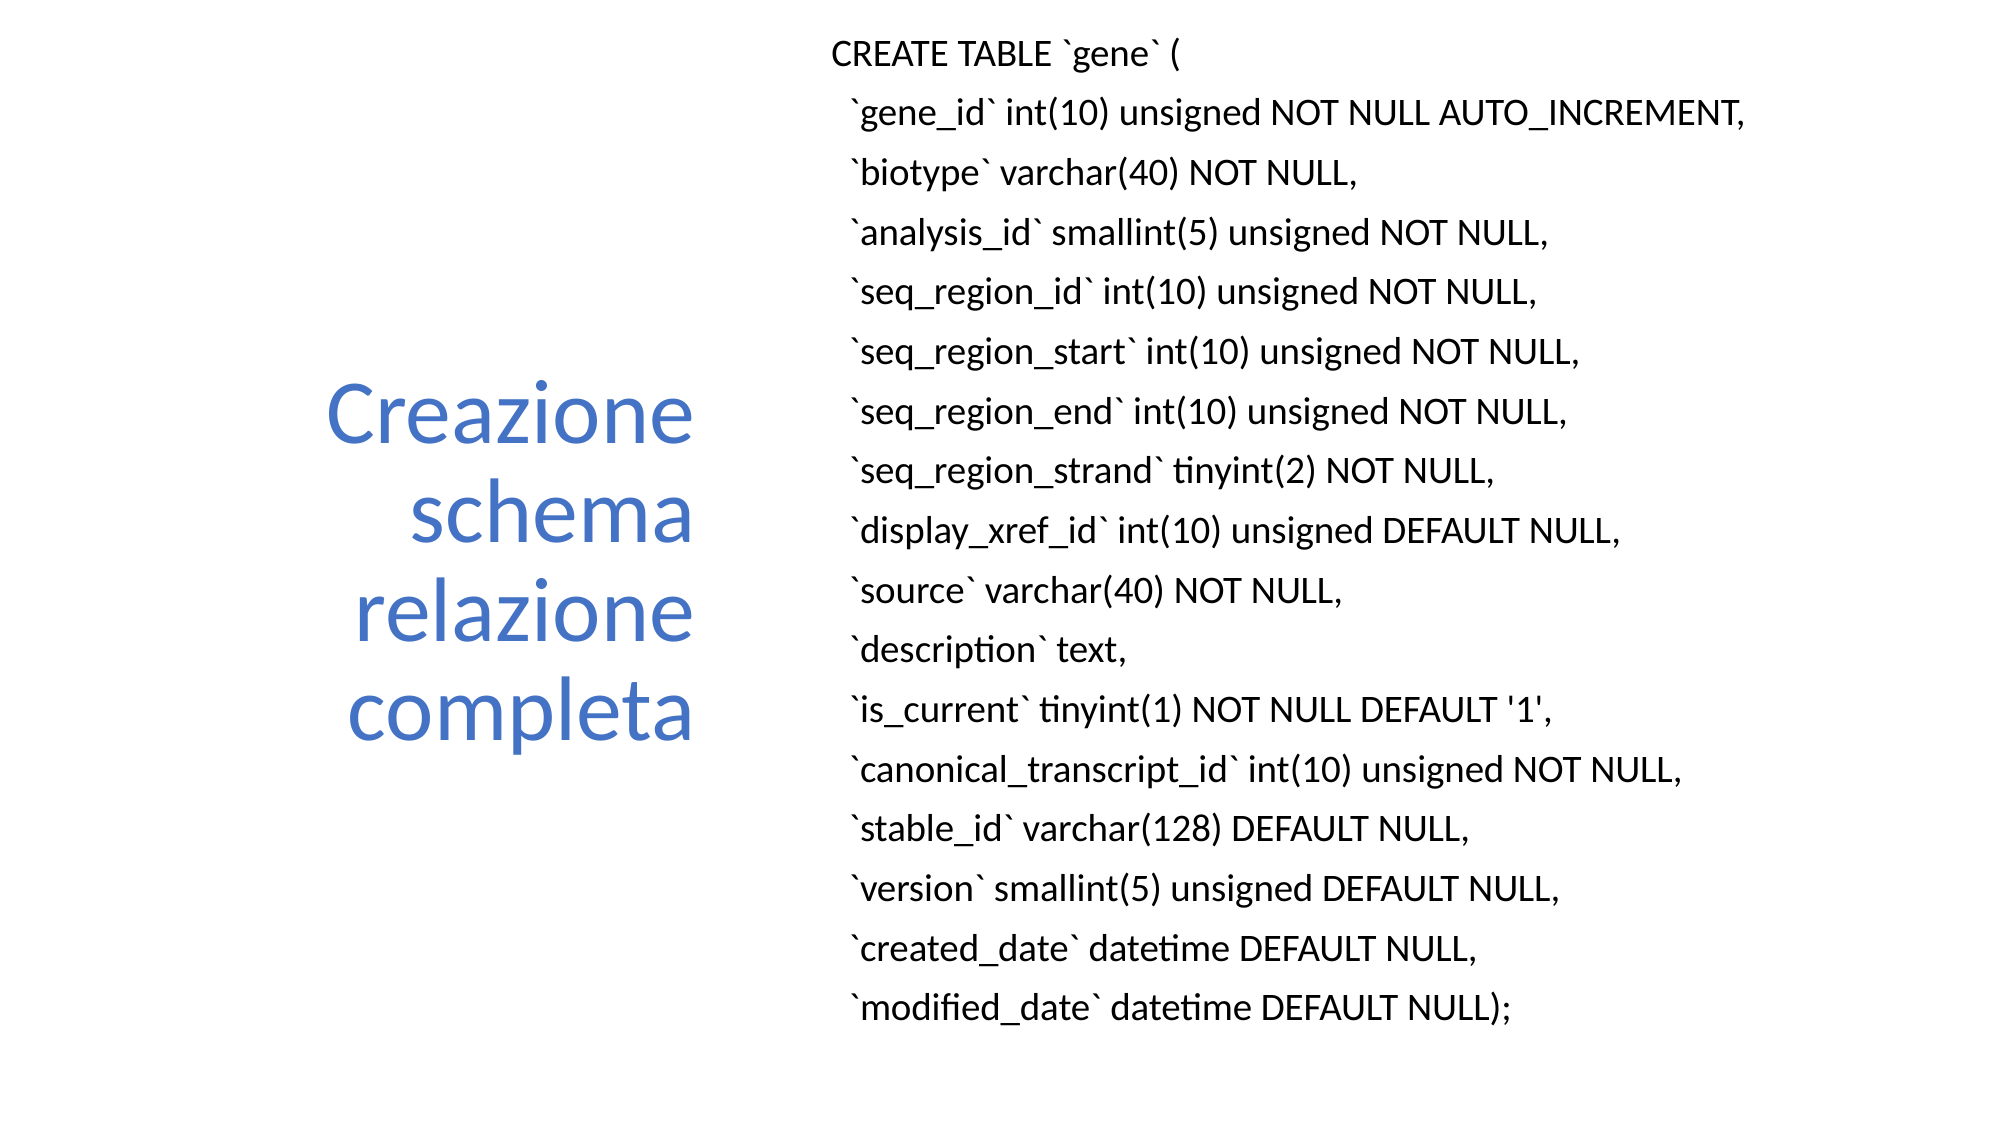

CREATE TABLE `gene` (
  `gene_id` int(10) unsigned NOT NULL AUTO_INCREMENT,
  `biotype` varchar(40) NOT NULL,
  `analysis_id` smallint(5) unsigned NOT NULL,
  `seq_region_id` int(10) unsigned NOT NULL,
  `seq_region_start` int(10) unsigned NOT NULL,
  `seq_region_end` int(10) unsigned NOT NULL,
  `seq_region_strand` tinyint(2) NOT NULL,
  `display_xref_id` int(10) unsigned DEFAULT NULL,
  `source` varchar(40) NOT NULL,
  `description` text,
  `is_current` tinyint(1) NOT NULL DEFAULT '1',
  `canonical_transcript_id` int(10) unsigned NOT NULL,
  `stable_id` varchar(128) DEFAULT NULL,
  `version` smallint(5) unsigned DEFAULT NULL,
  `created_date` datetime DEFAULT NULL,
  `modified_date` datetime DEFAULT NULL);
# Creazione schema relazione completa